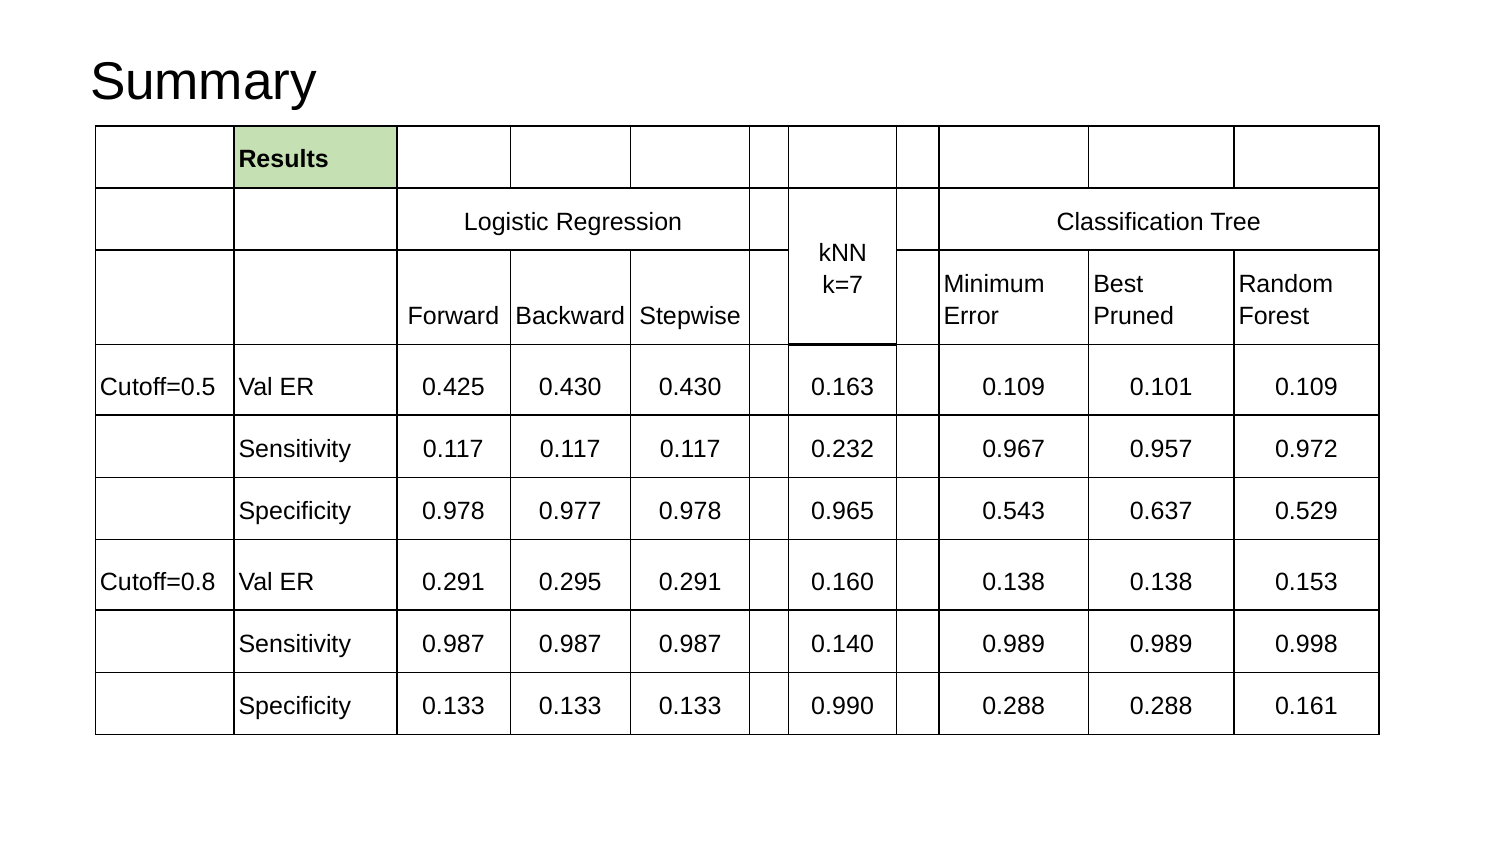

# Summary
|  | Results |  |  |  |  |  |  |  |  |  |
| --- | --- | --- | --- | --- | --- | --- | --- | --- | --- | --- |
|  |  | Logistic Regression |  |  |  | kNN k=7 |  | Classification Tree |  |  |
|  |  | Forward | Backward | Stepwise |  |  |  | Minimum Error | Best Pruned | Random Forest |
| Cutoff=0.5 | Val ER | 0.425 | 0.430 | 0.430 |  | 0.163 |  | 0.109 | 0.101 | 0.109 |
|  | Sensitivity | 0.117 | 0.117 | 0.117 |  | 0.232 |  | 0.967 | 0.957 | 0.972 |
|  | Specificity | 0.978 | 0.977 | 0.978 |  | 0.965 |  | 0.543 | 0.637 | 0.529 |
| Cutoff=0.8 | Val ER | 0.291 | 0.295 | 0.291 |  | 0.160 |  | 0.138 | 0.138 | 0.153 |
|  | Sensitivity | 0.987 | 0.987 | 0.987 |  | 0.140 |  | 0.989 | 0.989 | 0.998 |
|  | Specificity | 0.133 | 0.133 | 0.133 |  | 0.990 |  | 0.288 | 0.288 | 0.161 |